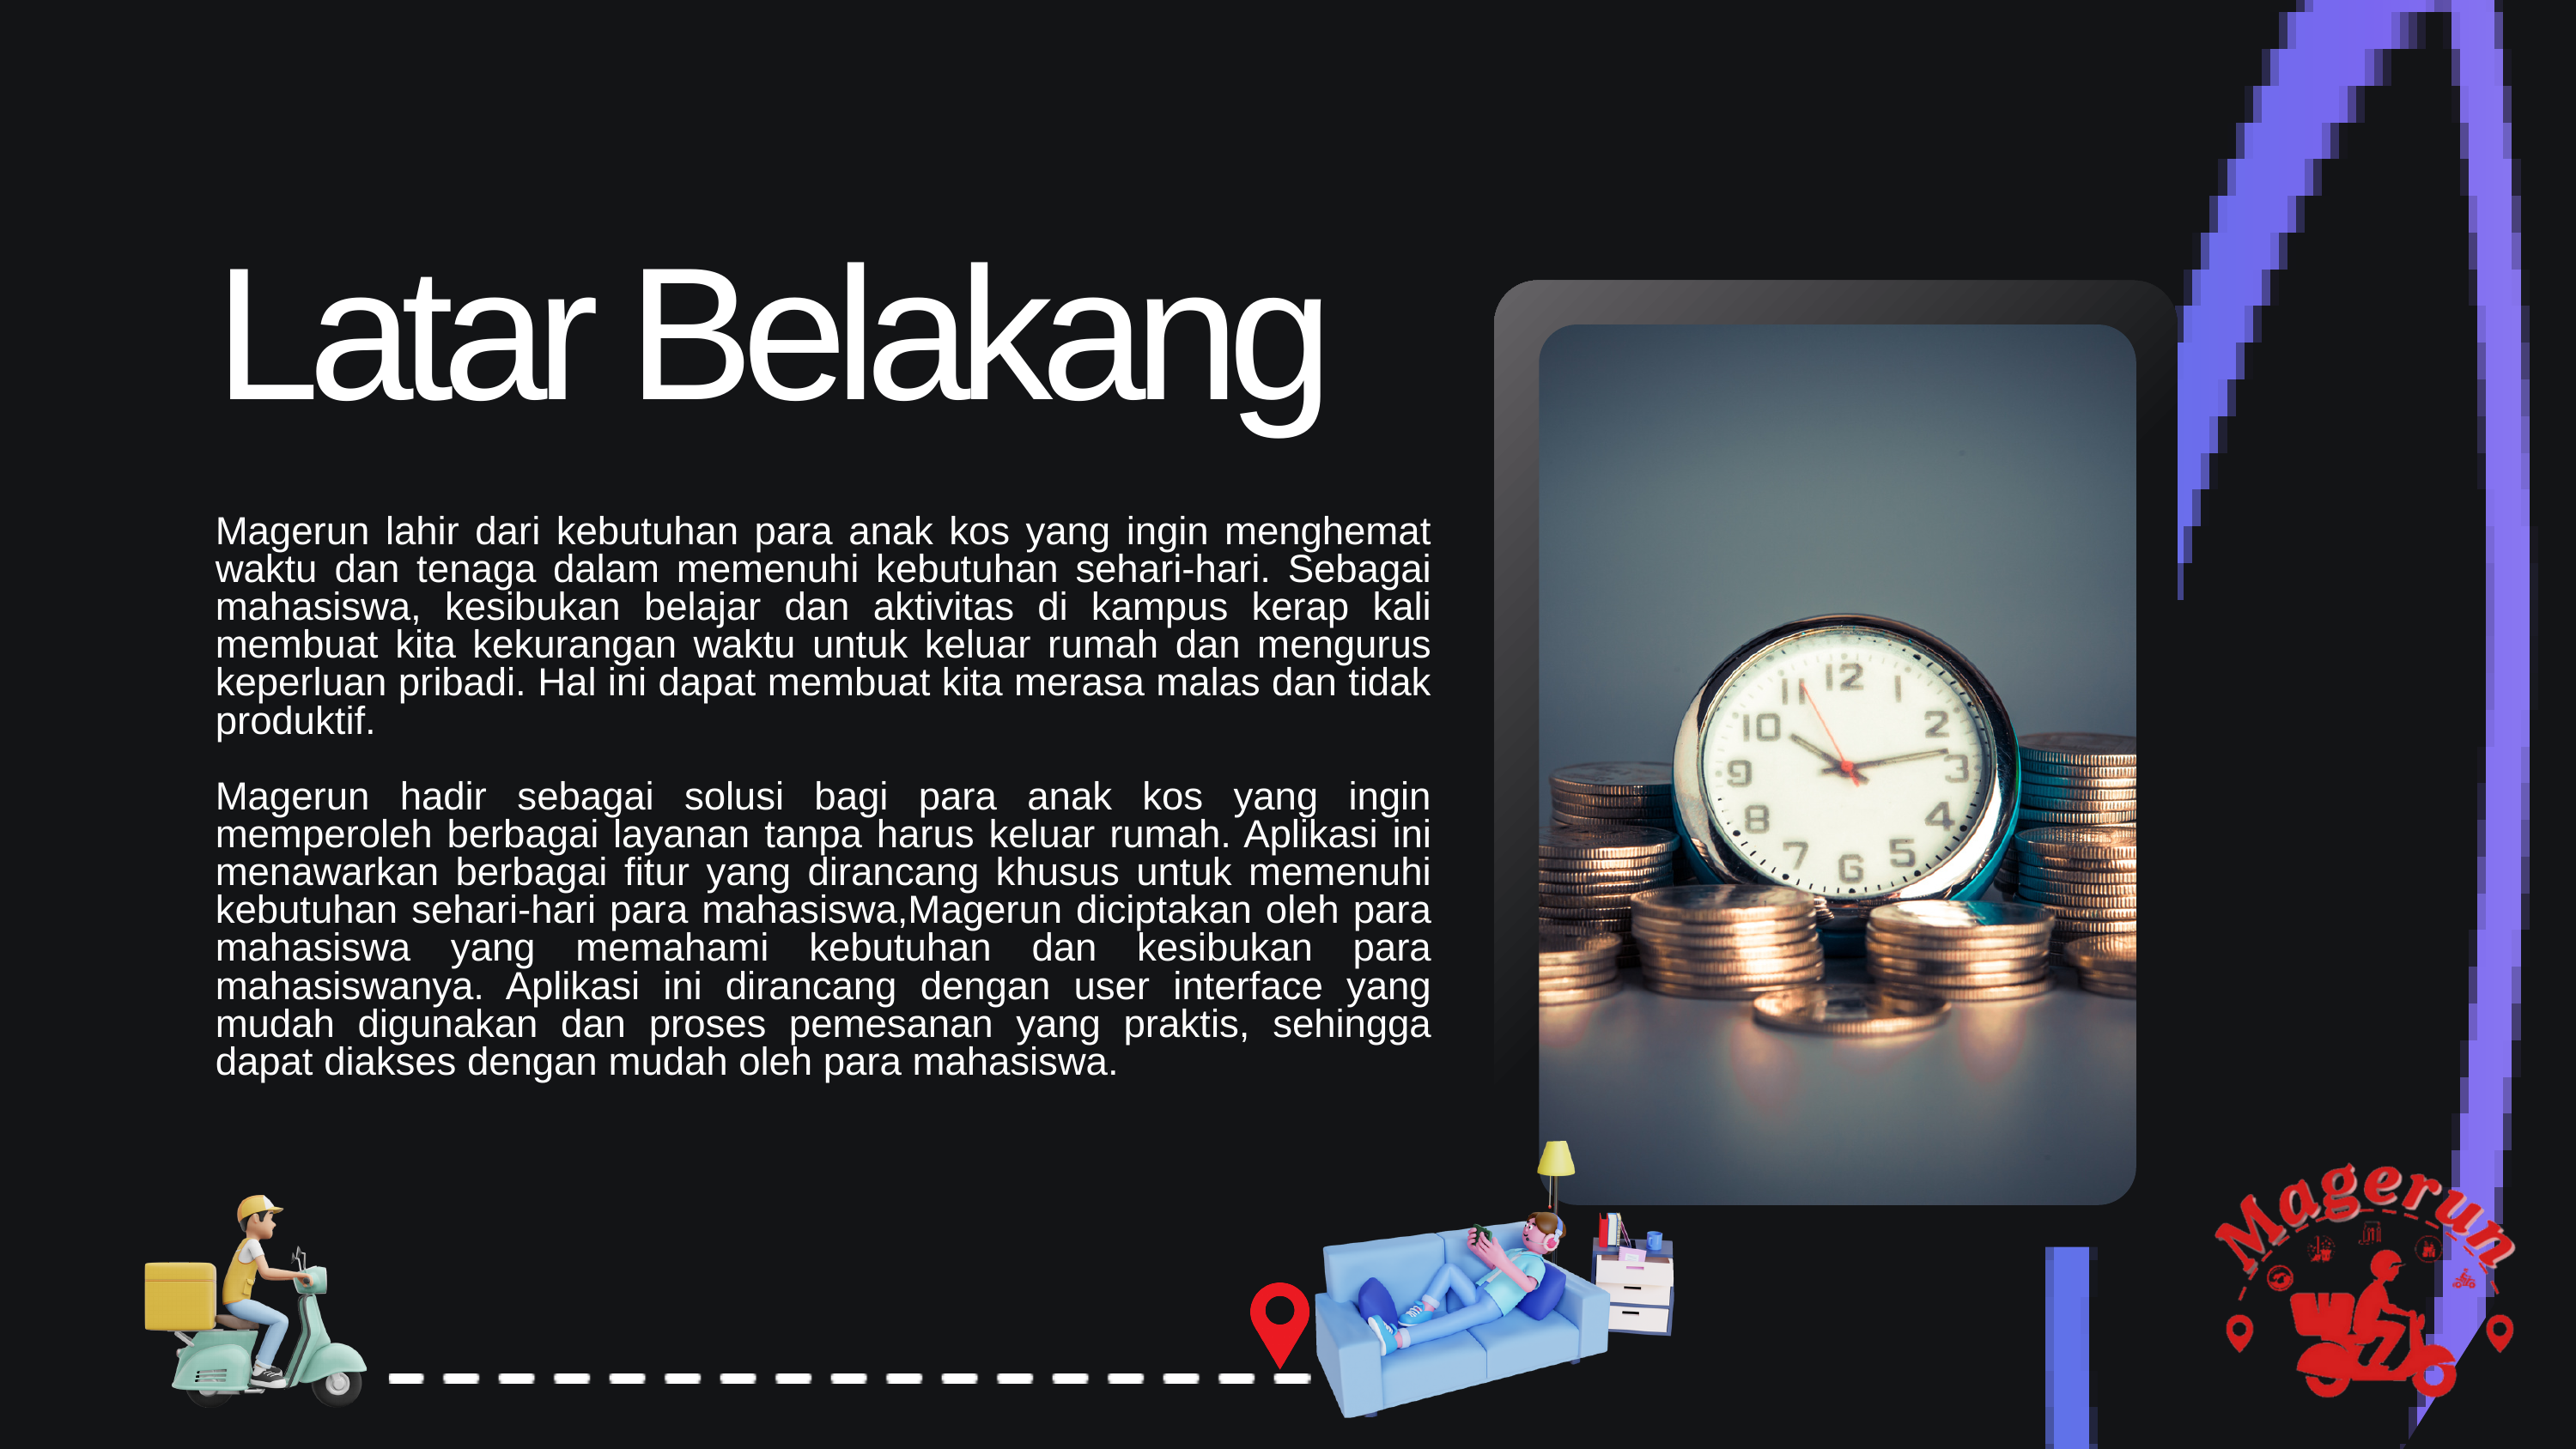

Latar Belakang

Magerun lahir dari kebutuhan para anak kos yang ingin menghemat waktu dan tenaga dalam memenuhi kebutuhan sehari-hari. Sebagai mahasiswa, kesibukan belajar dan aktivitas di kampus kerap kali membuat kita kekurangan waktu untuk keluar rumah dan mengurus keperluan pribadi. Hal ini dapat membuat kita merasa malas dan tidak produktif.

Magerun hadir sebagai solusi bagi para anak kos yang ingin memperoleh berbagai layanan tanpa harus keluar rumah. Aplikasi ini menawarkan berbagai fitur yang dirancang khusus untuk memenuhi kebutuhan sehari-hari para mahasiswa,Magerun diciptakan oleh para mahasiswa yang memahami kebutuhan dan kesibukan para mahasiswanya. Aplikasi ini dirancang dengan user interface yang mudah digunakan dan proses pemesanan yang praktis, sehingga dapat diakses dengan mudah oleh para mahasiswa.